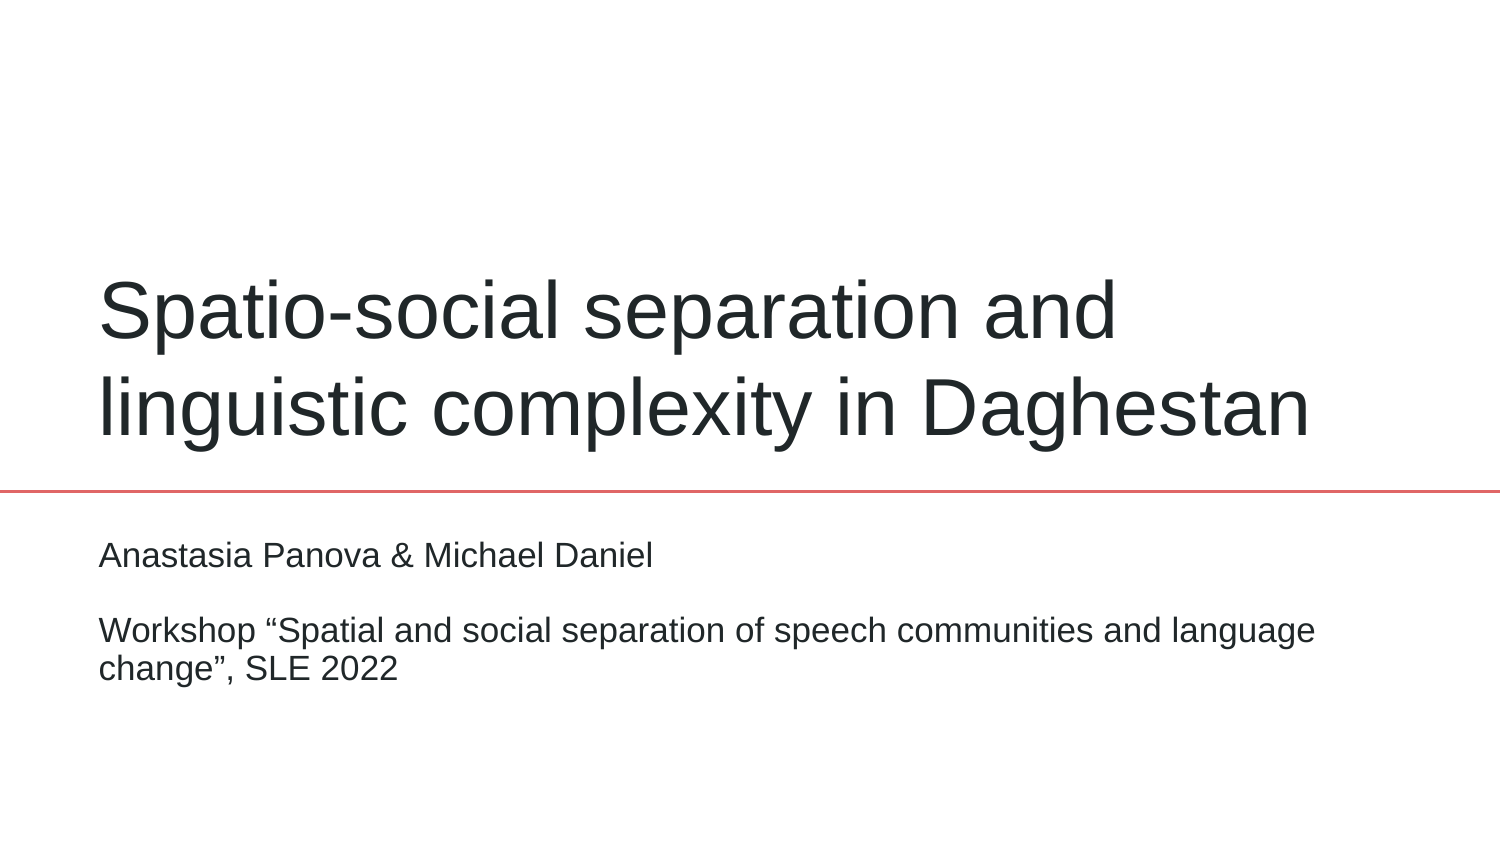

# Spatio-social separation and
linguistic complexity in Daghestan
Anastasia Panova & Michael Daniel

Workshop “Spatial and social separation of speech communities and language change”, SLE 2022